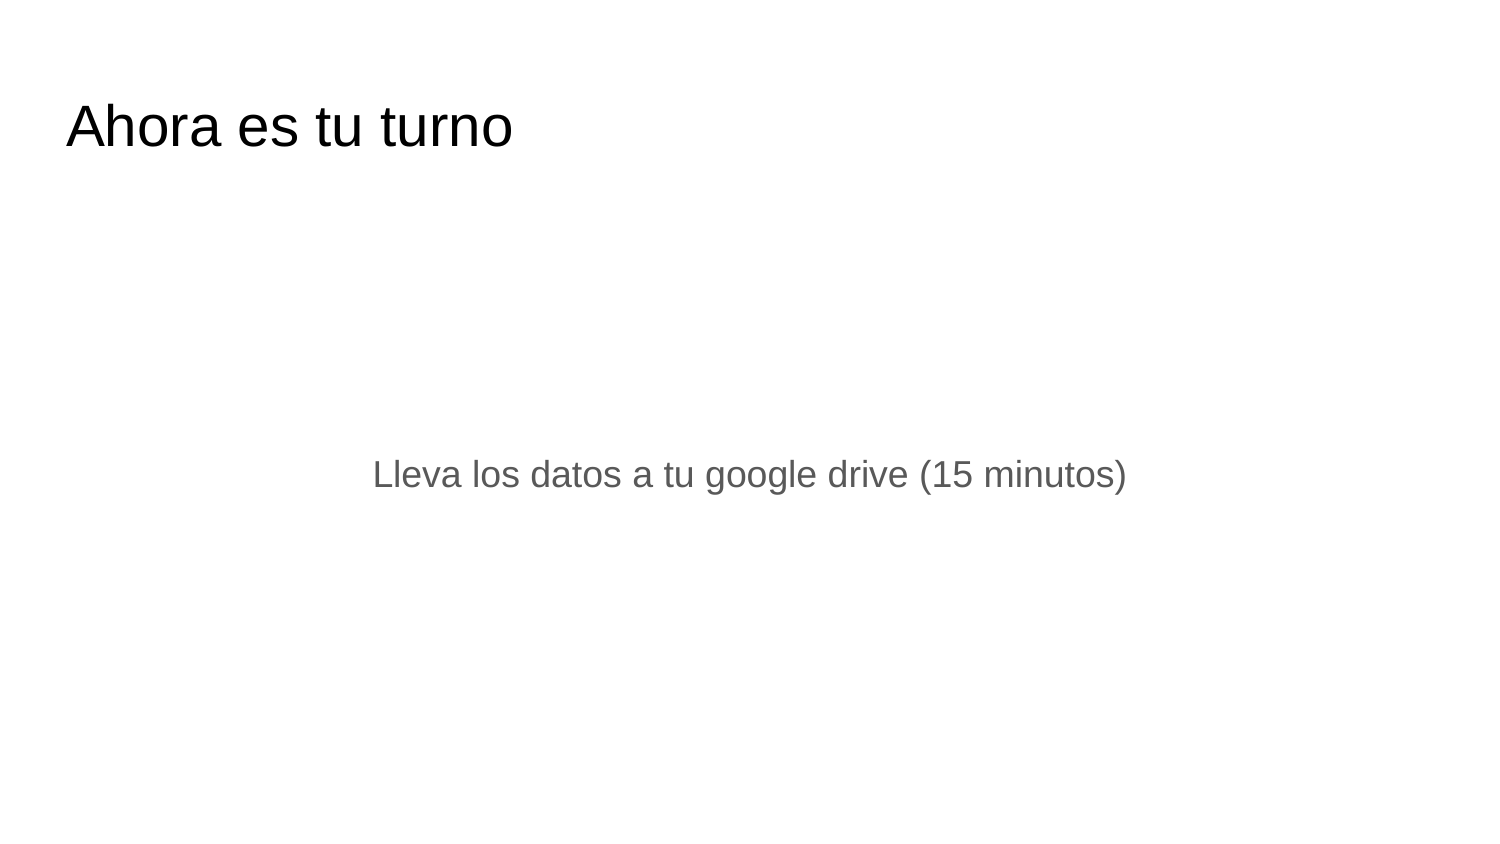

# Ahora es tu turno
Lleva los datos a tu google drive (15 minutos)